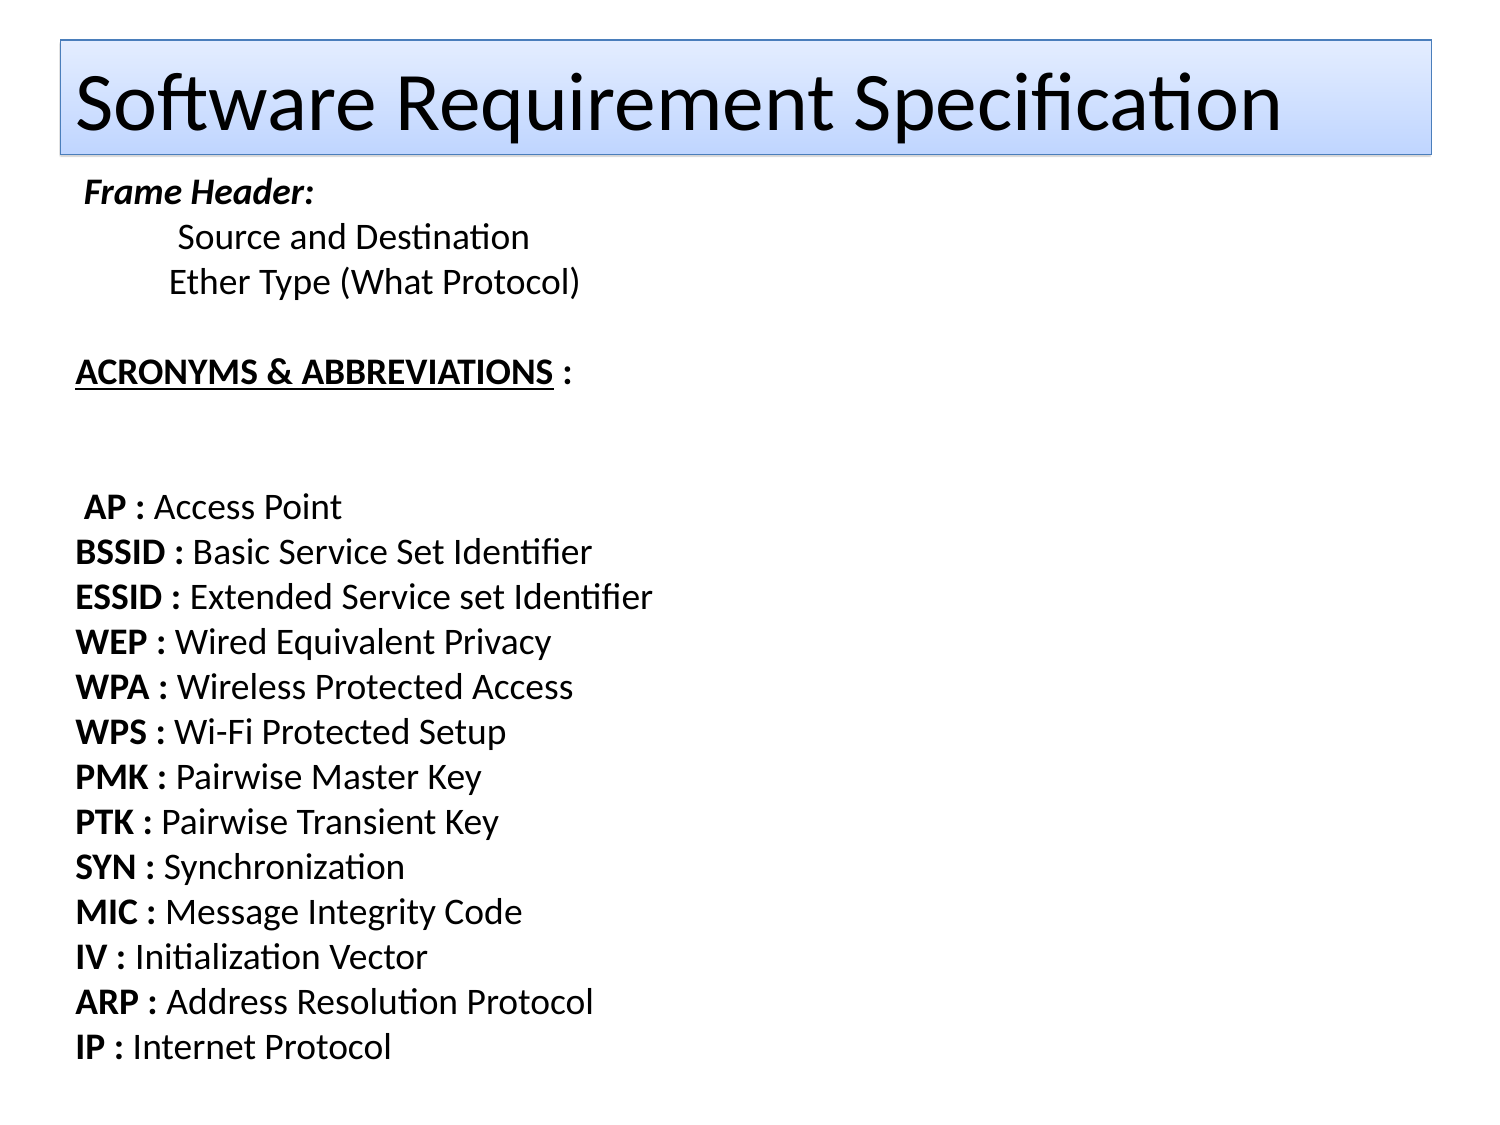

Software Requirement Specification
 Frame Header:
            Source and Destination
           Ether Type (What Protocol)

ACRONYMS & ABBREVIATIONS :

 AP : Access Point
BSSID : Basic Service Set Identifier
ESSID : Extended Service set Identifier
WEP : Wired Equivalent Privacy
WPA : Wireless Protected Access
WPS : Wi-Fi Protected Setup
PMK : Pairwise Master Key
PTK : Pairwise Transient Key
SYN : Synchronization
MIC : Message Integrity Code
IV : Initialization Vector
ARP : Address Resolution Protocol
IP : Internet Protocol